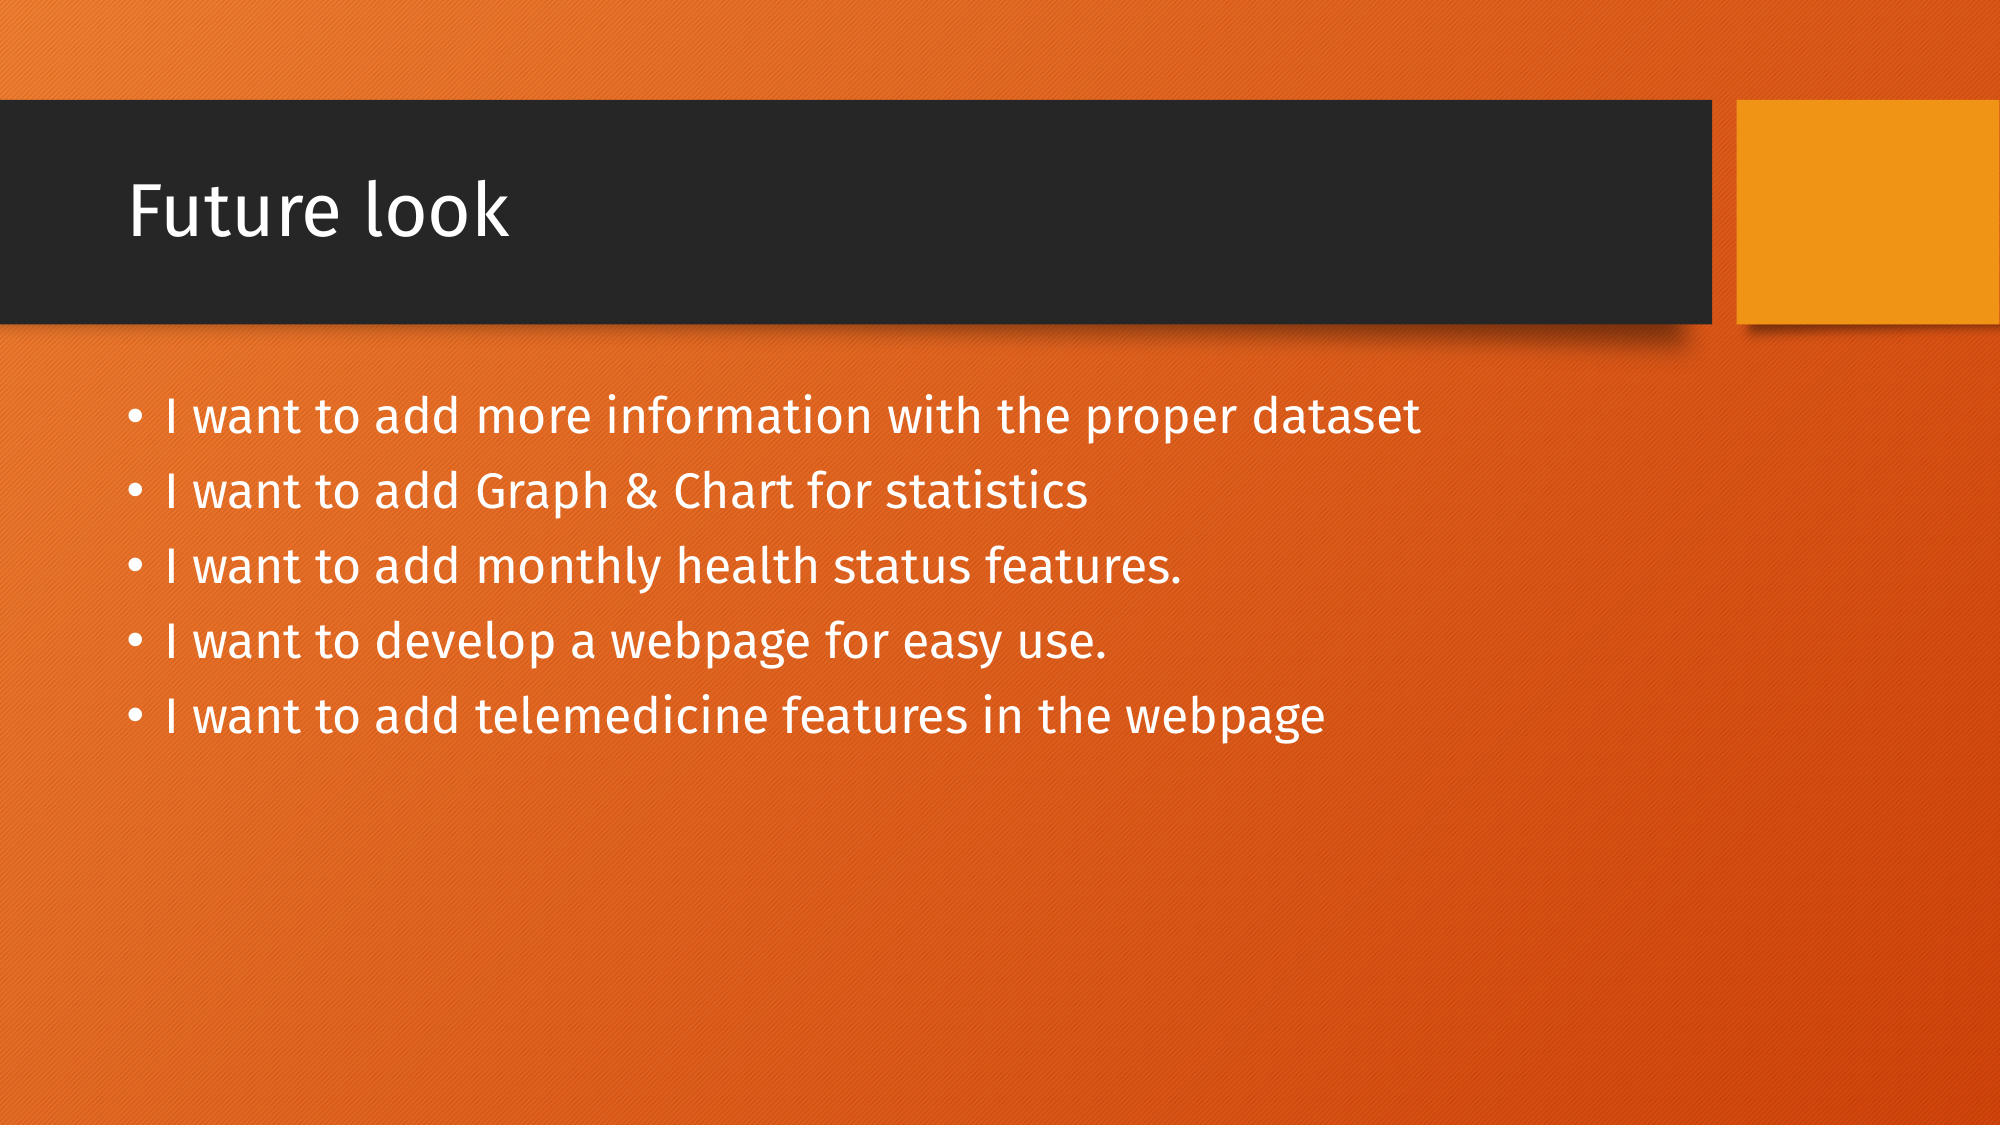

# Future look
I want to add more information with the proper dataset
I want to add Graph & Chart for statistics
I want to add monthly health status features.
I want to develop a webpage for easy use.
I want to add telemedicine features in the webpage